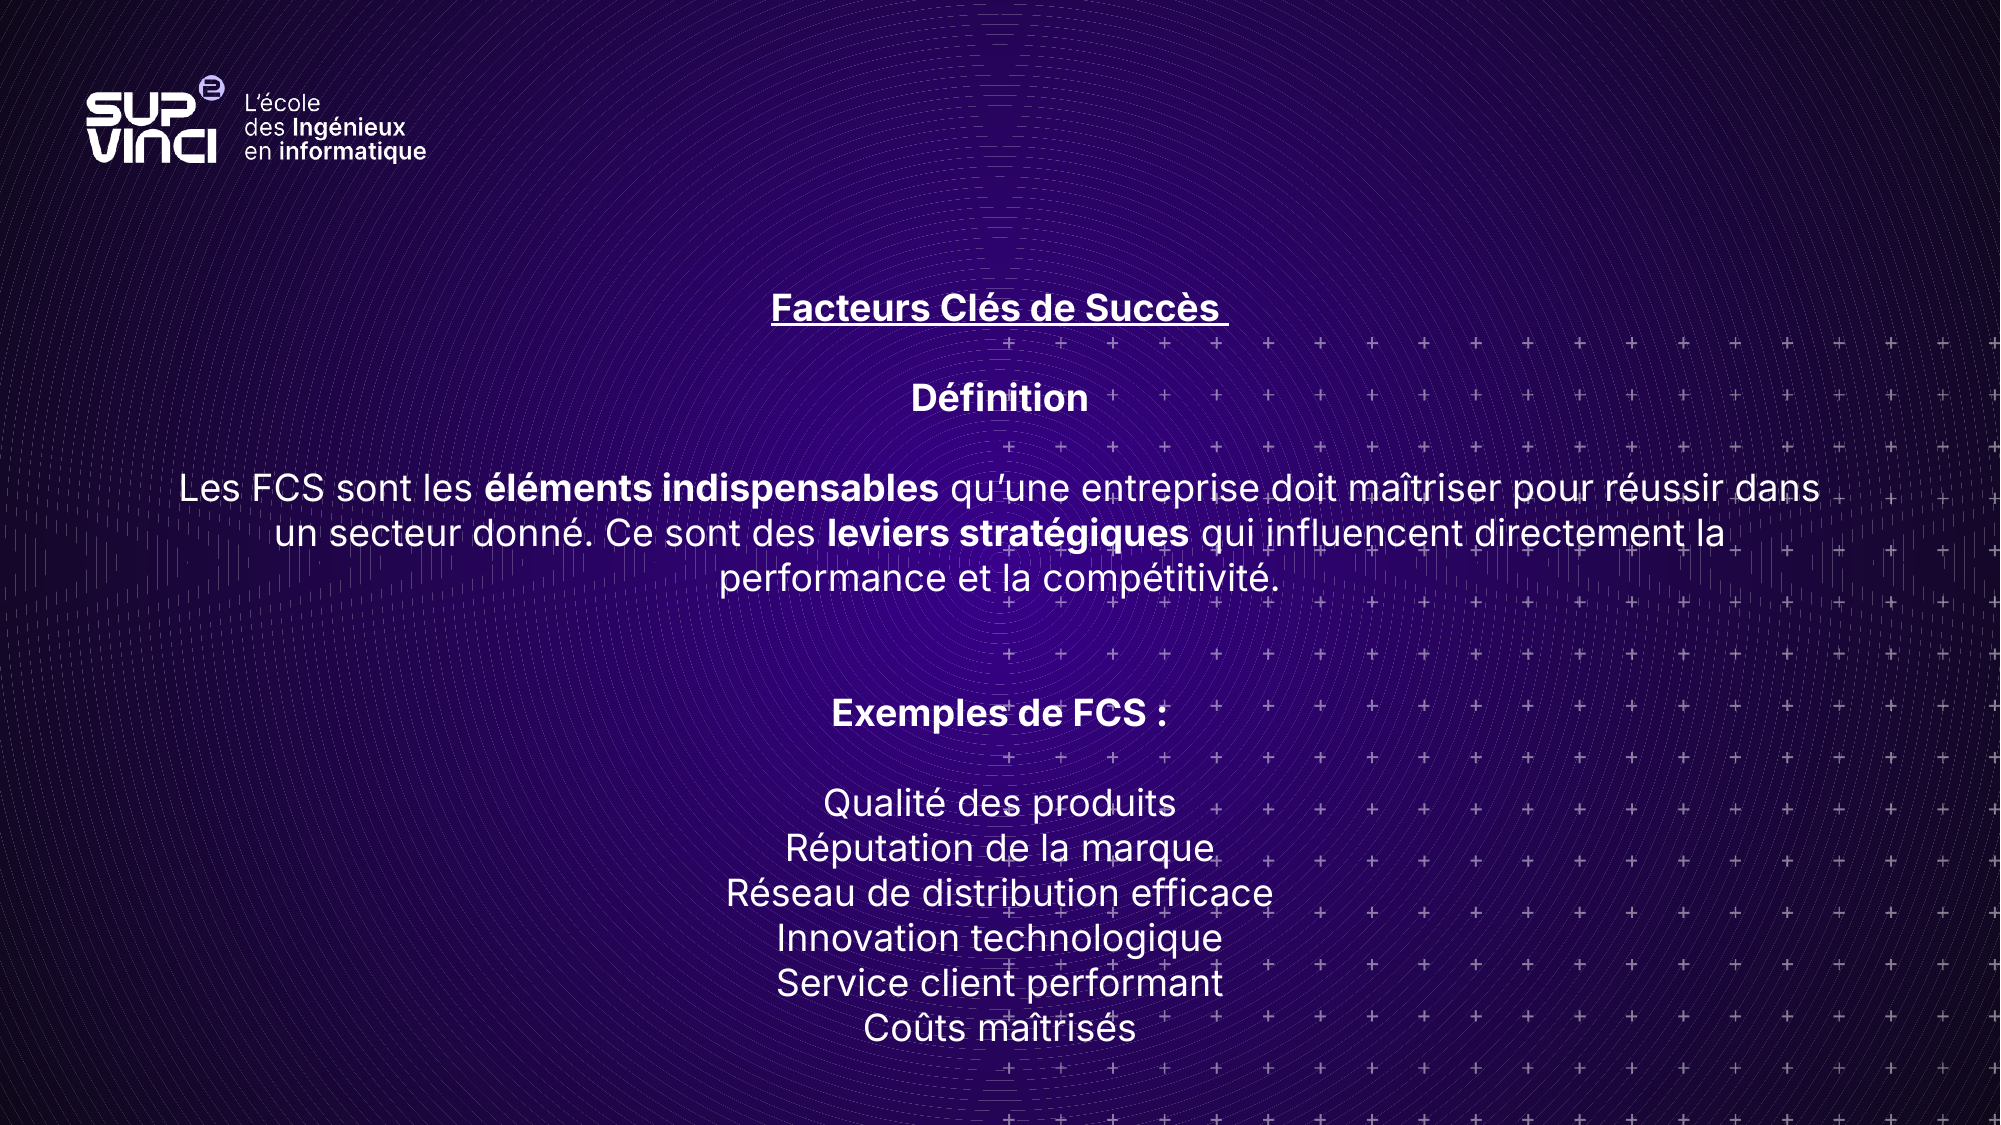

Facteurs Clés de Succès

Définition

Les FCS sont les éléments indispensables qu’une entreprise doit maîtriser pour réussir dans un secteur donné. Ce sont des leviers stratégiques qui influencent directement la performance et la compétitivité.

Exemples de FCS :

Qualité des produits
Réputation de la marque
Réseau de distribution efficace
Innovation technologique
Service client performant
Coûts maîtrisés